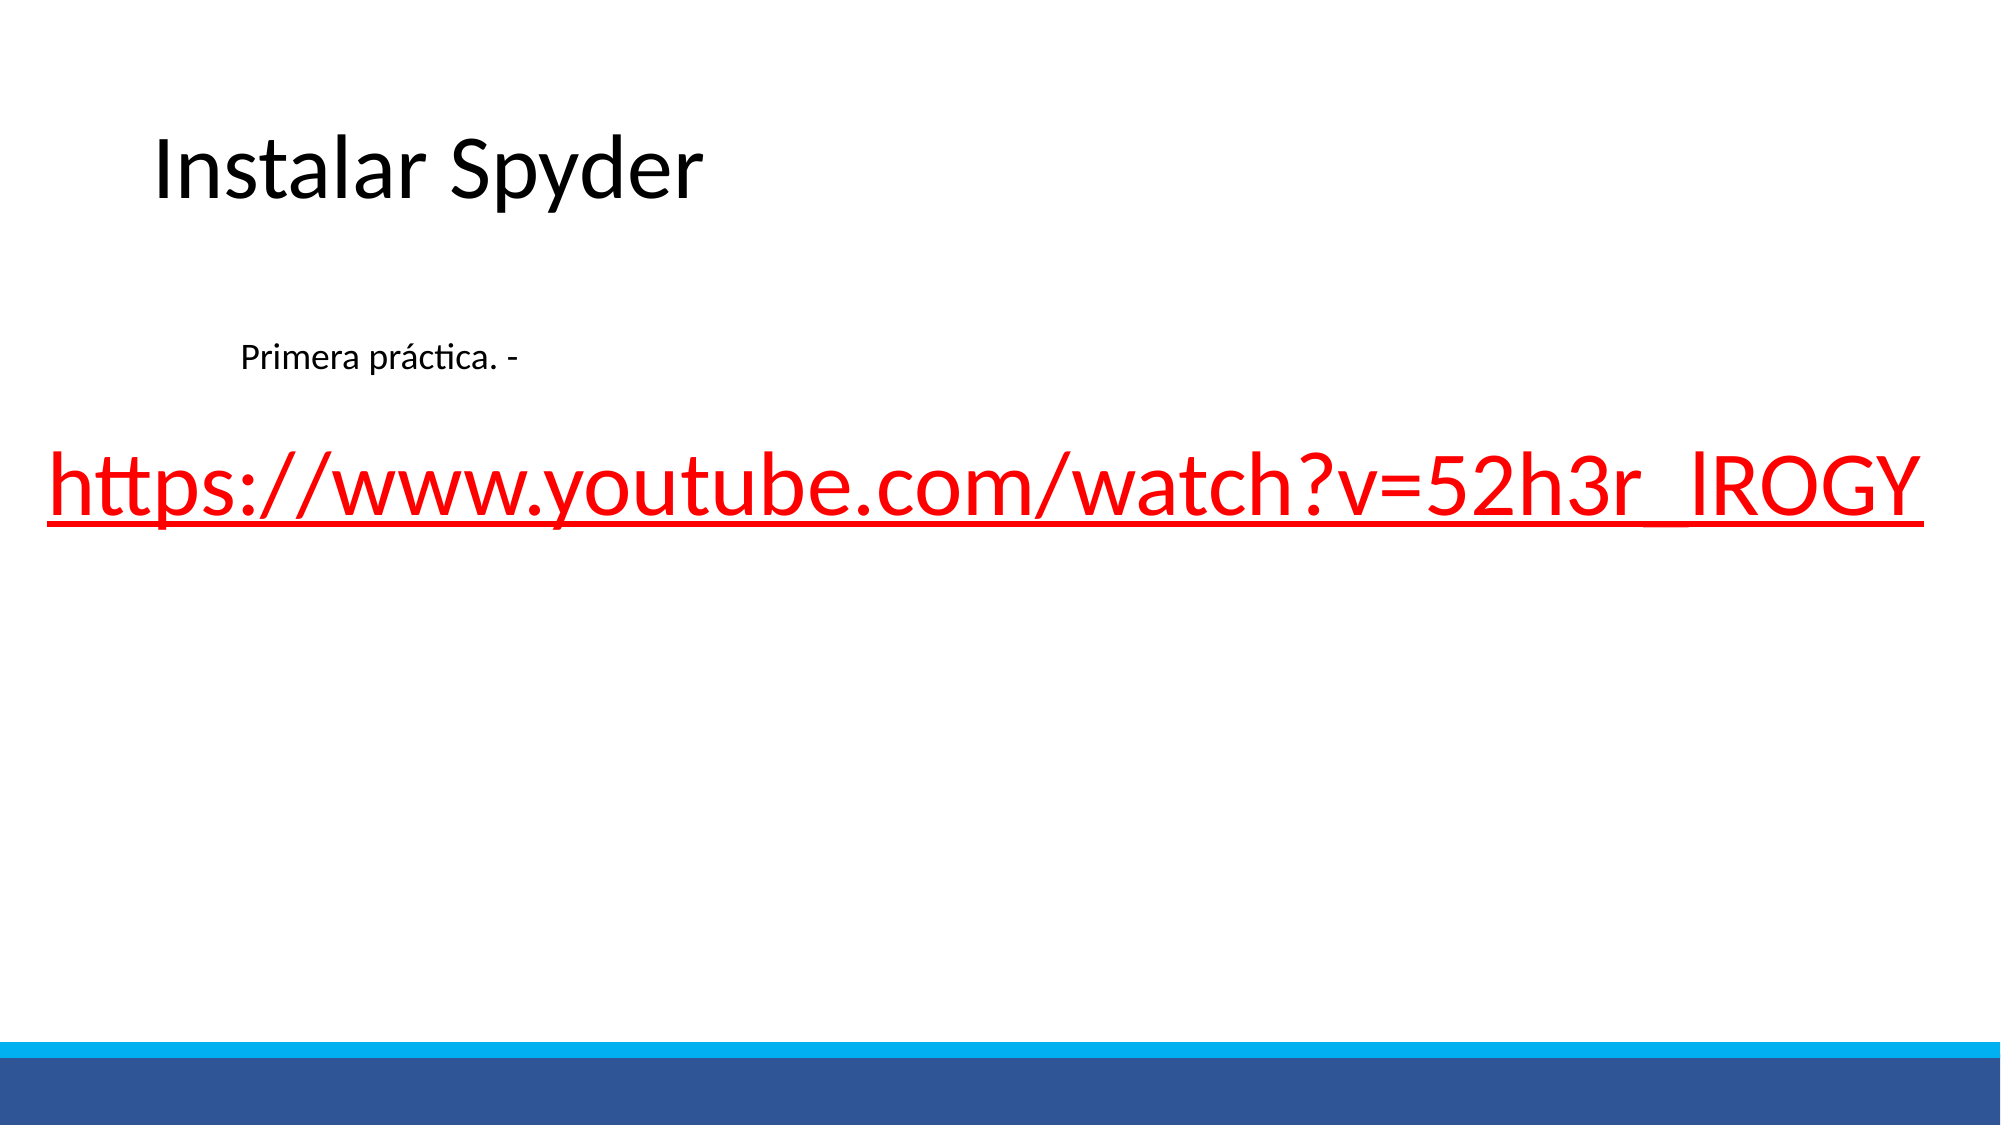

# Instalar Spyder
Primera práctica. -
https://www.youtube.com/watch?v=52h3r_lROGY